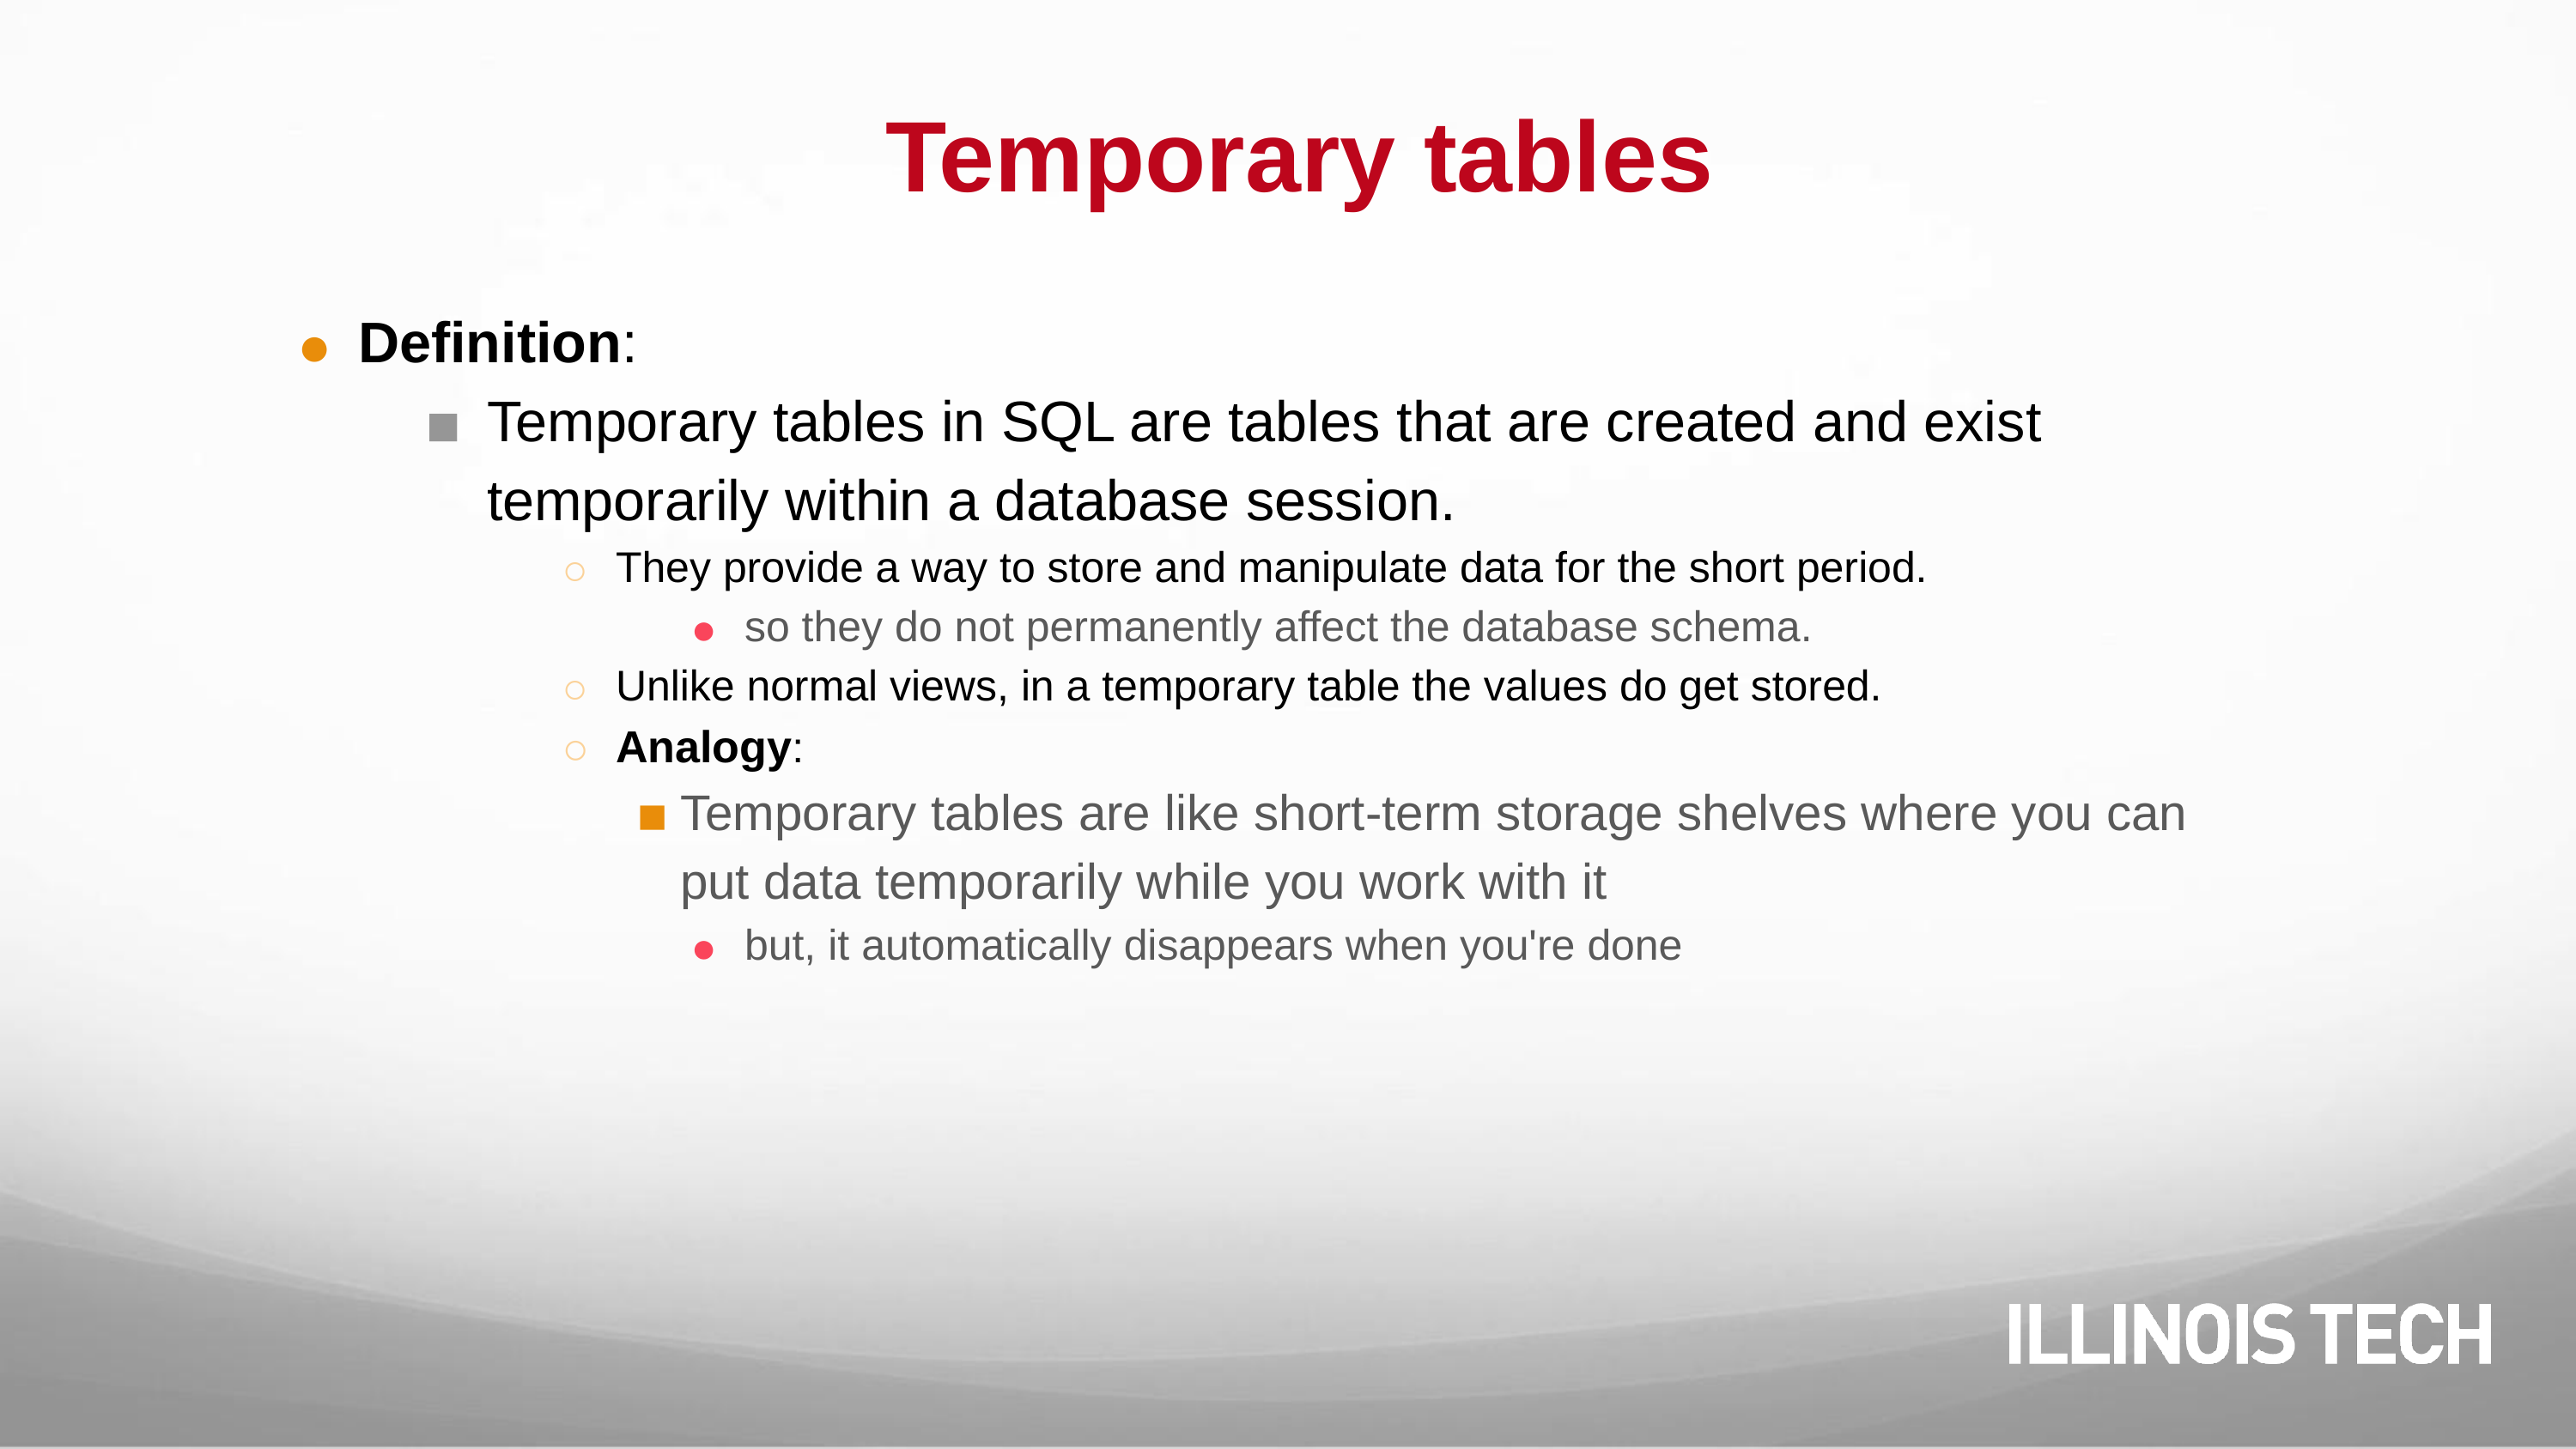

# Temporary tables
Definition:
Temporary tables in SQL are tables that are created and exist temporarily within a database session.
They provide a way to store and manipulate data for the short period.
so they do not permanently affect the database schema.
Unlike normal views, in a temporary table the values do get stored.
Analogy:
Temporary tables are like short-term storage shelves where you can put data temporarily while you work with it
but, it automatically disappears when you're done